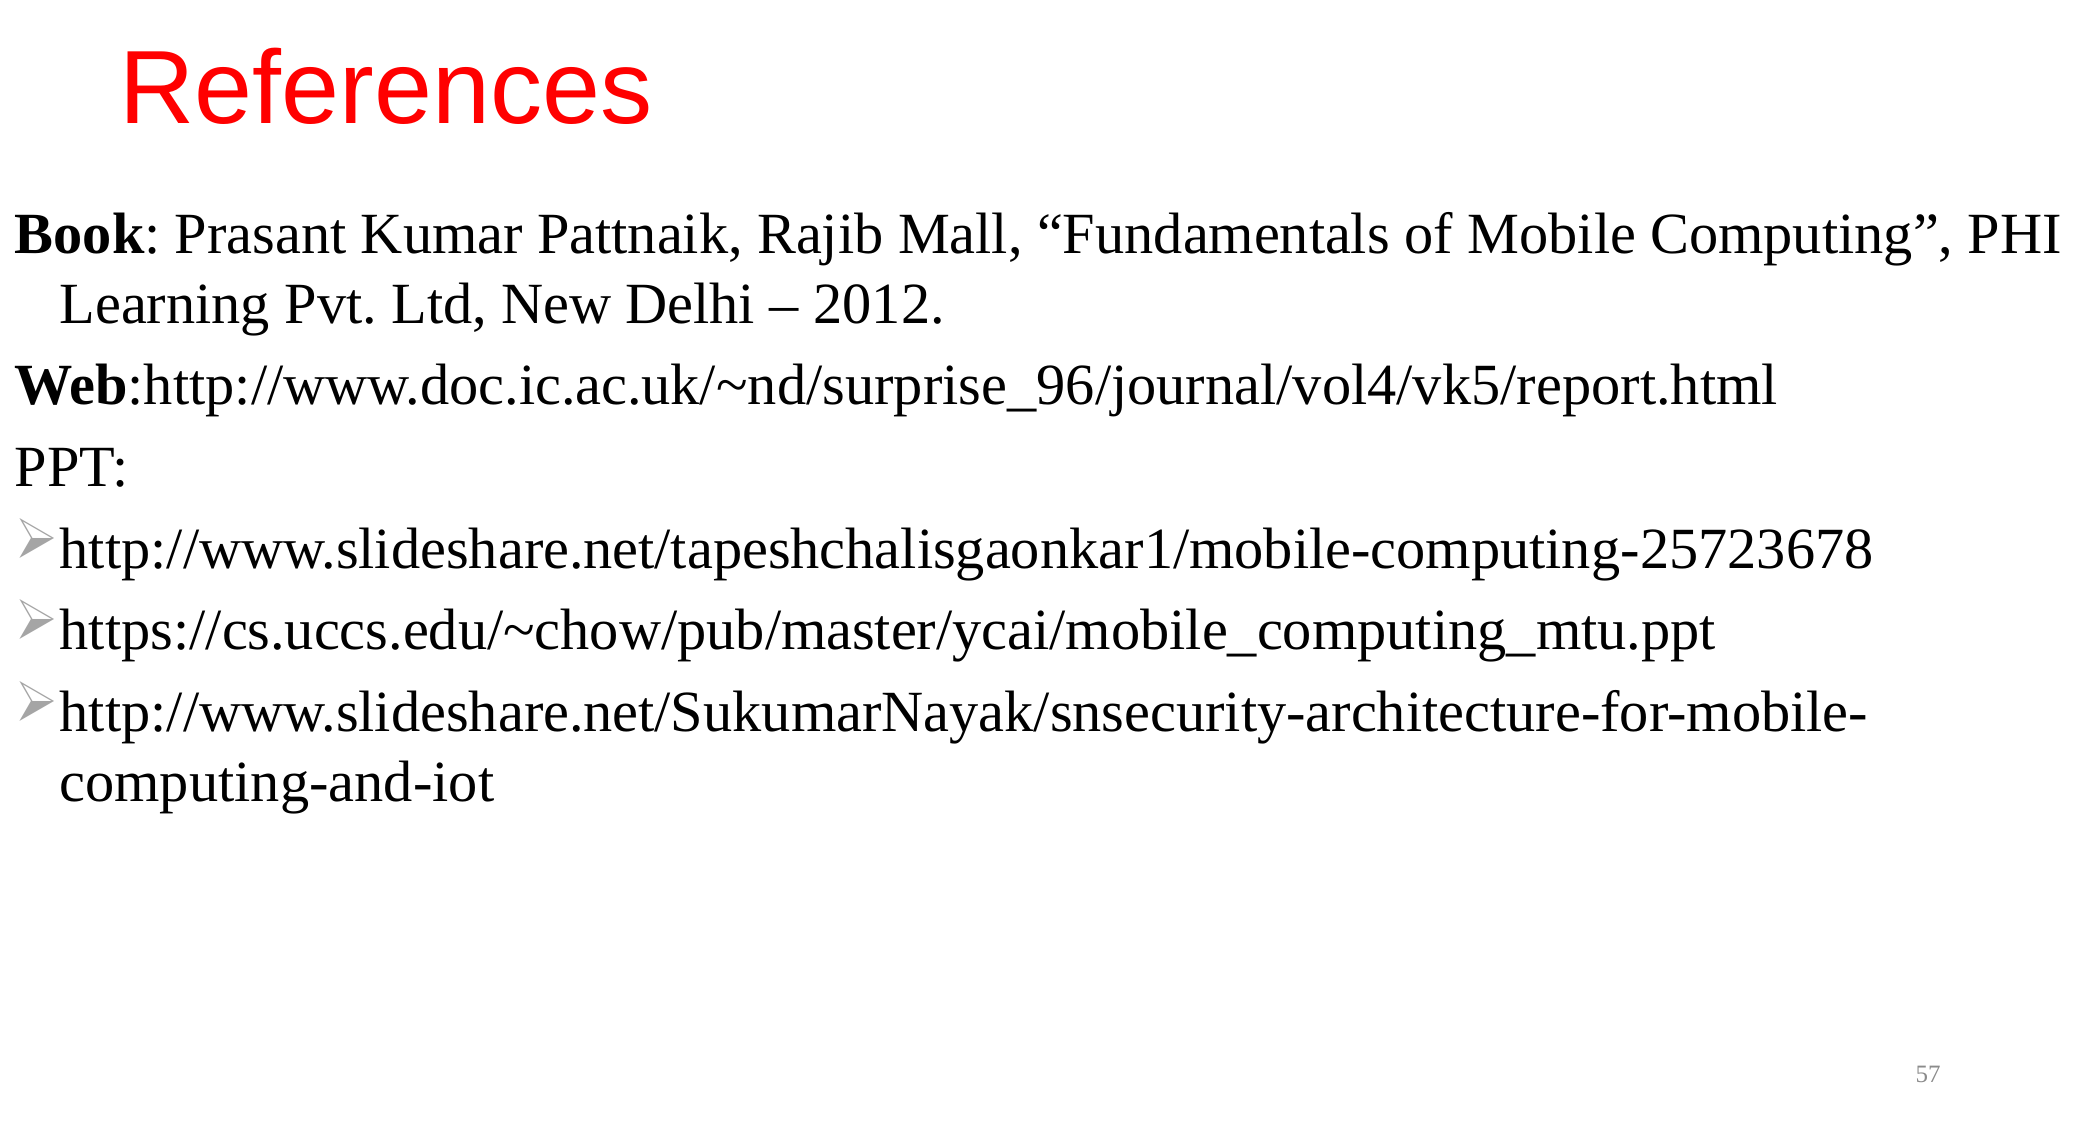

References
Book: Prasant Kumar Pattnaik, Rajib Mall, “Fundamentals of Mobile Computing”, PHI Learning Pvt. Ltd, New Delhi – 2012.
Web:http://www.doc.ic.ac.uk/~nd/surprise_96/journal/vol4/vk5/report.html
PPT:
http://www.slideshare.net/tapeshchalisgaonkar1/mobile-computing-25723678
https://cs.uccs.edu/~chow/pub/master/ycai/mobile_computing_mtu.ppt
http://www.slideshare.net/SukumarNayak/snsecurity-architecture-for-mobile-computing-and-iot

57